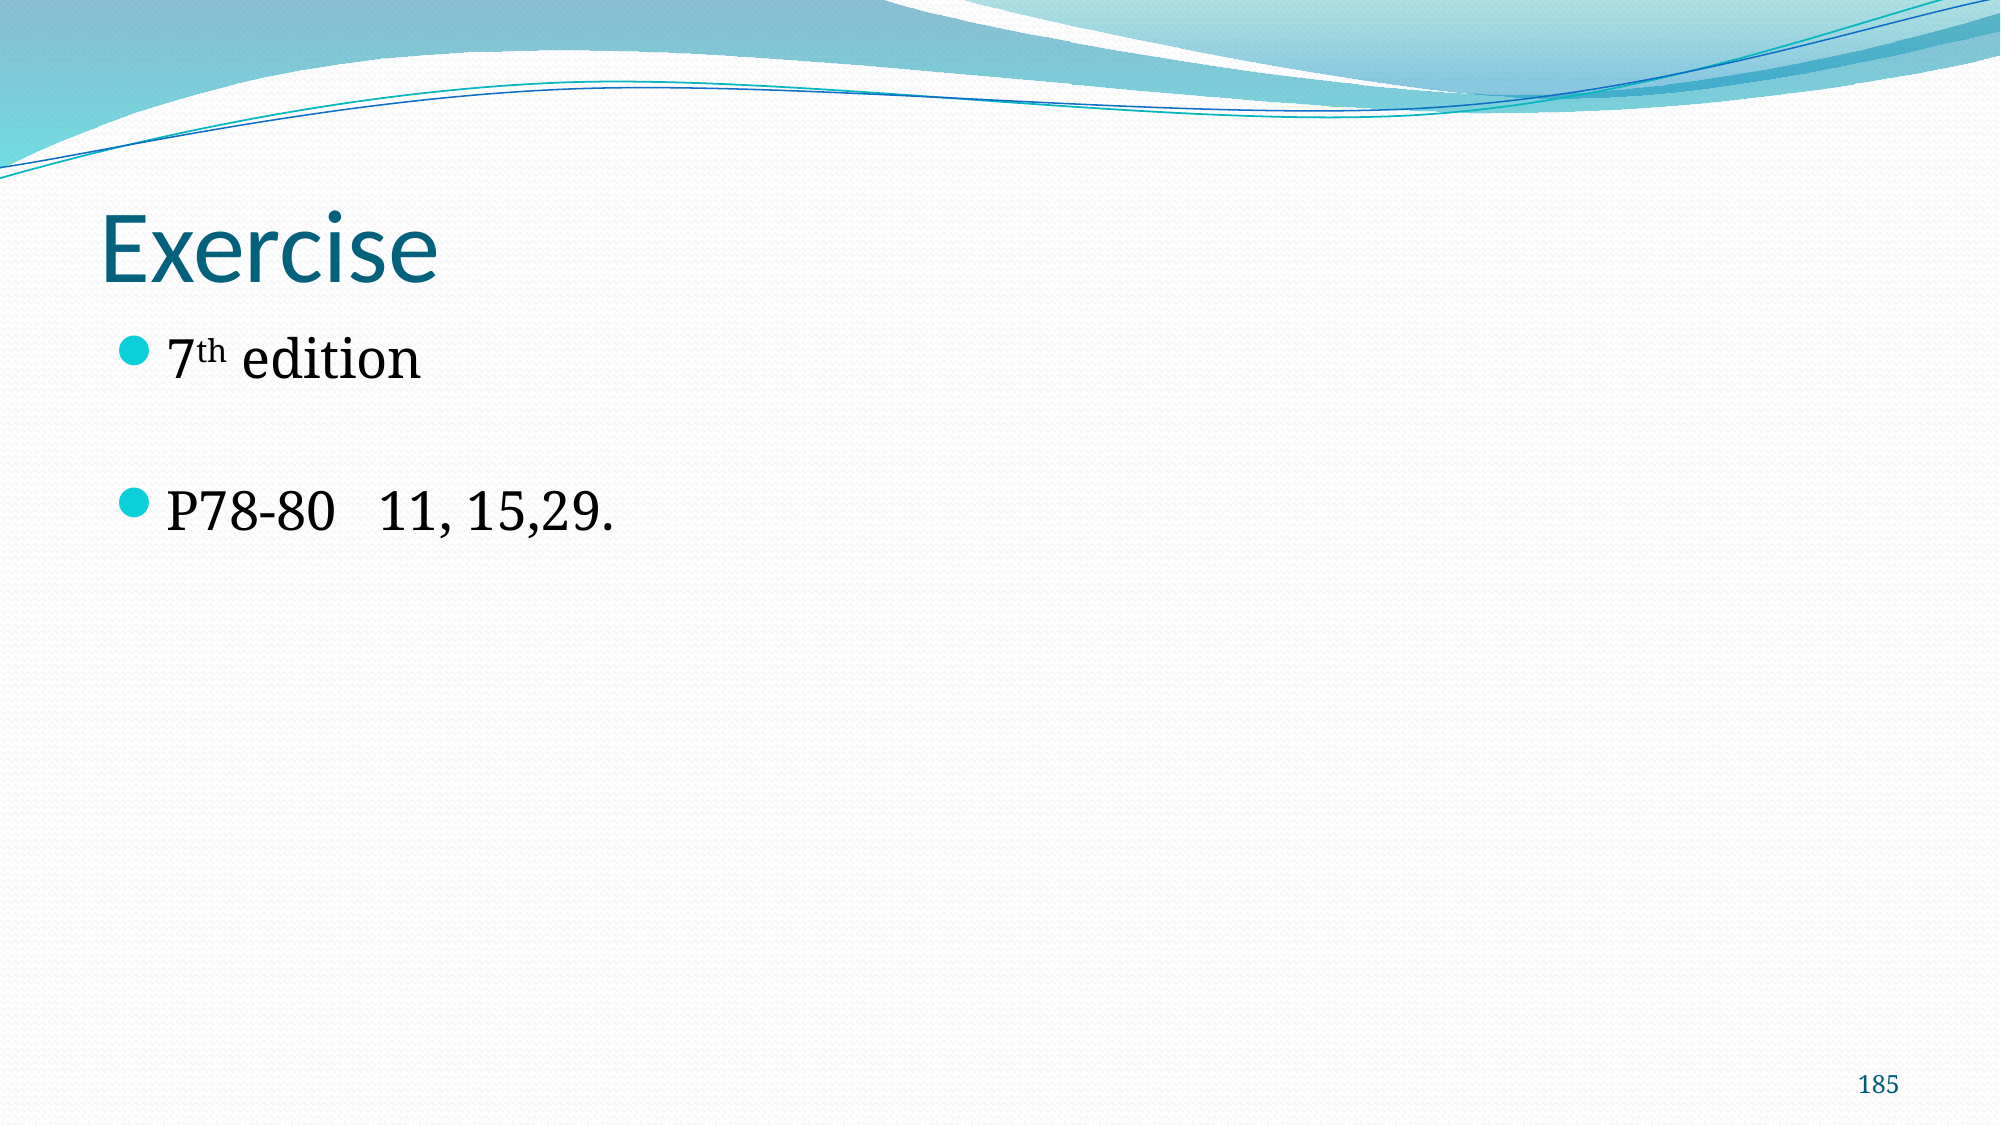

# Exercise
7th edition

P78-80   11, 15,29.

185